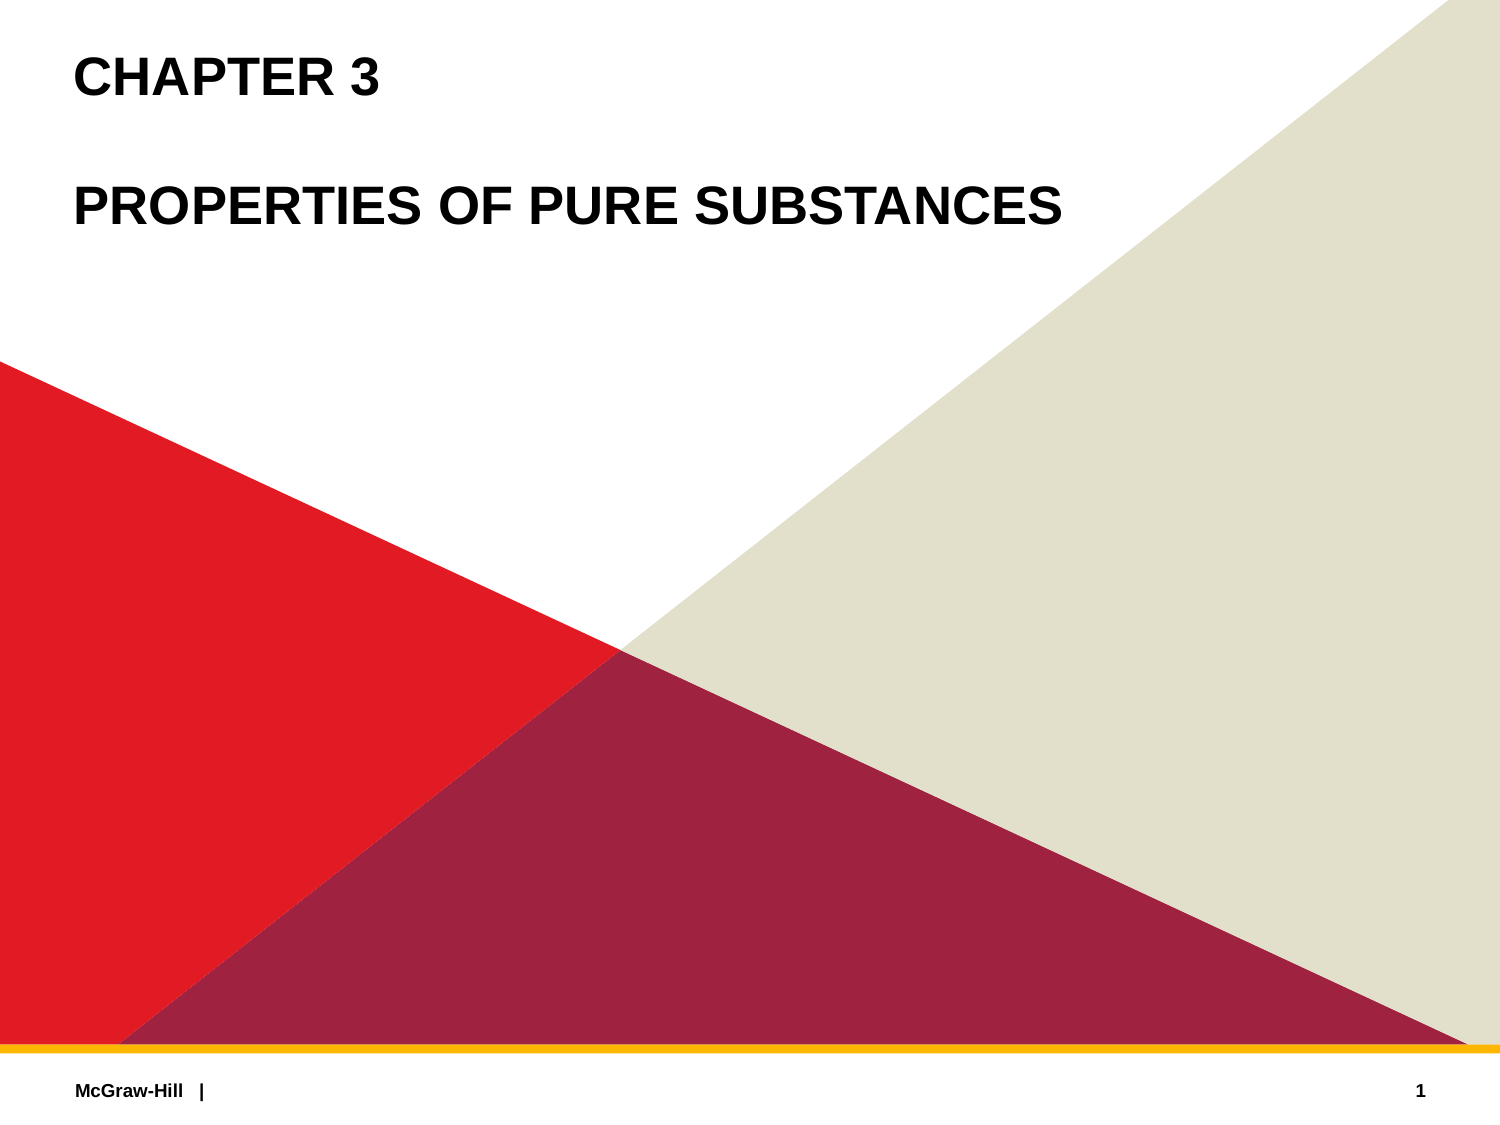

# CHAPTER 3 PROPERTIES OF PURE SUBSTANCES
1